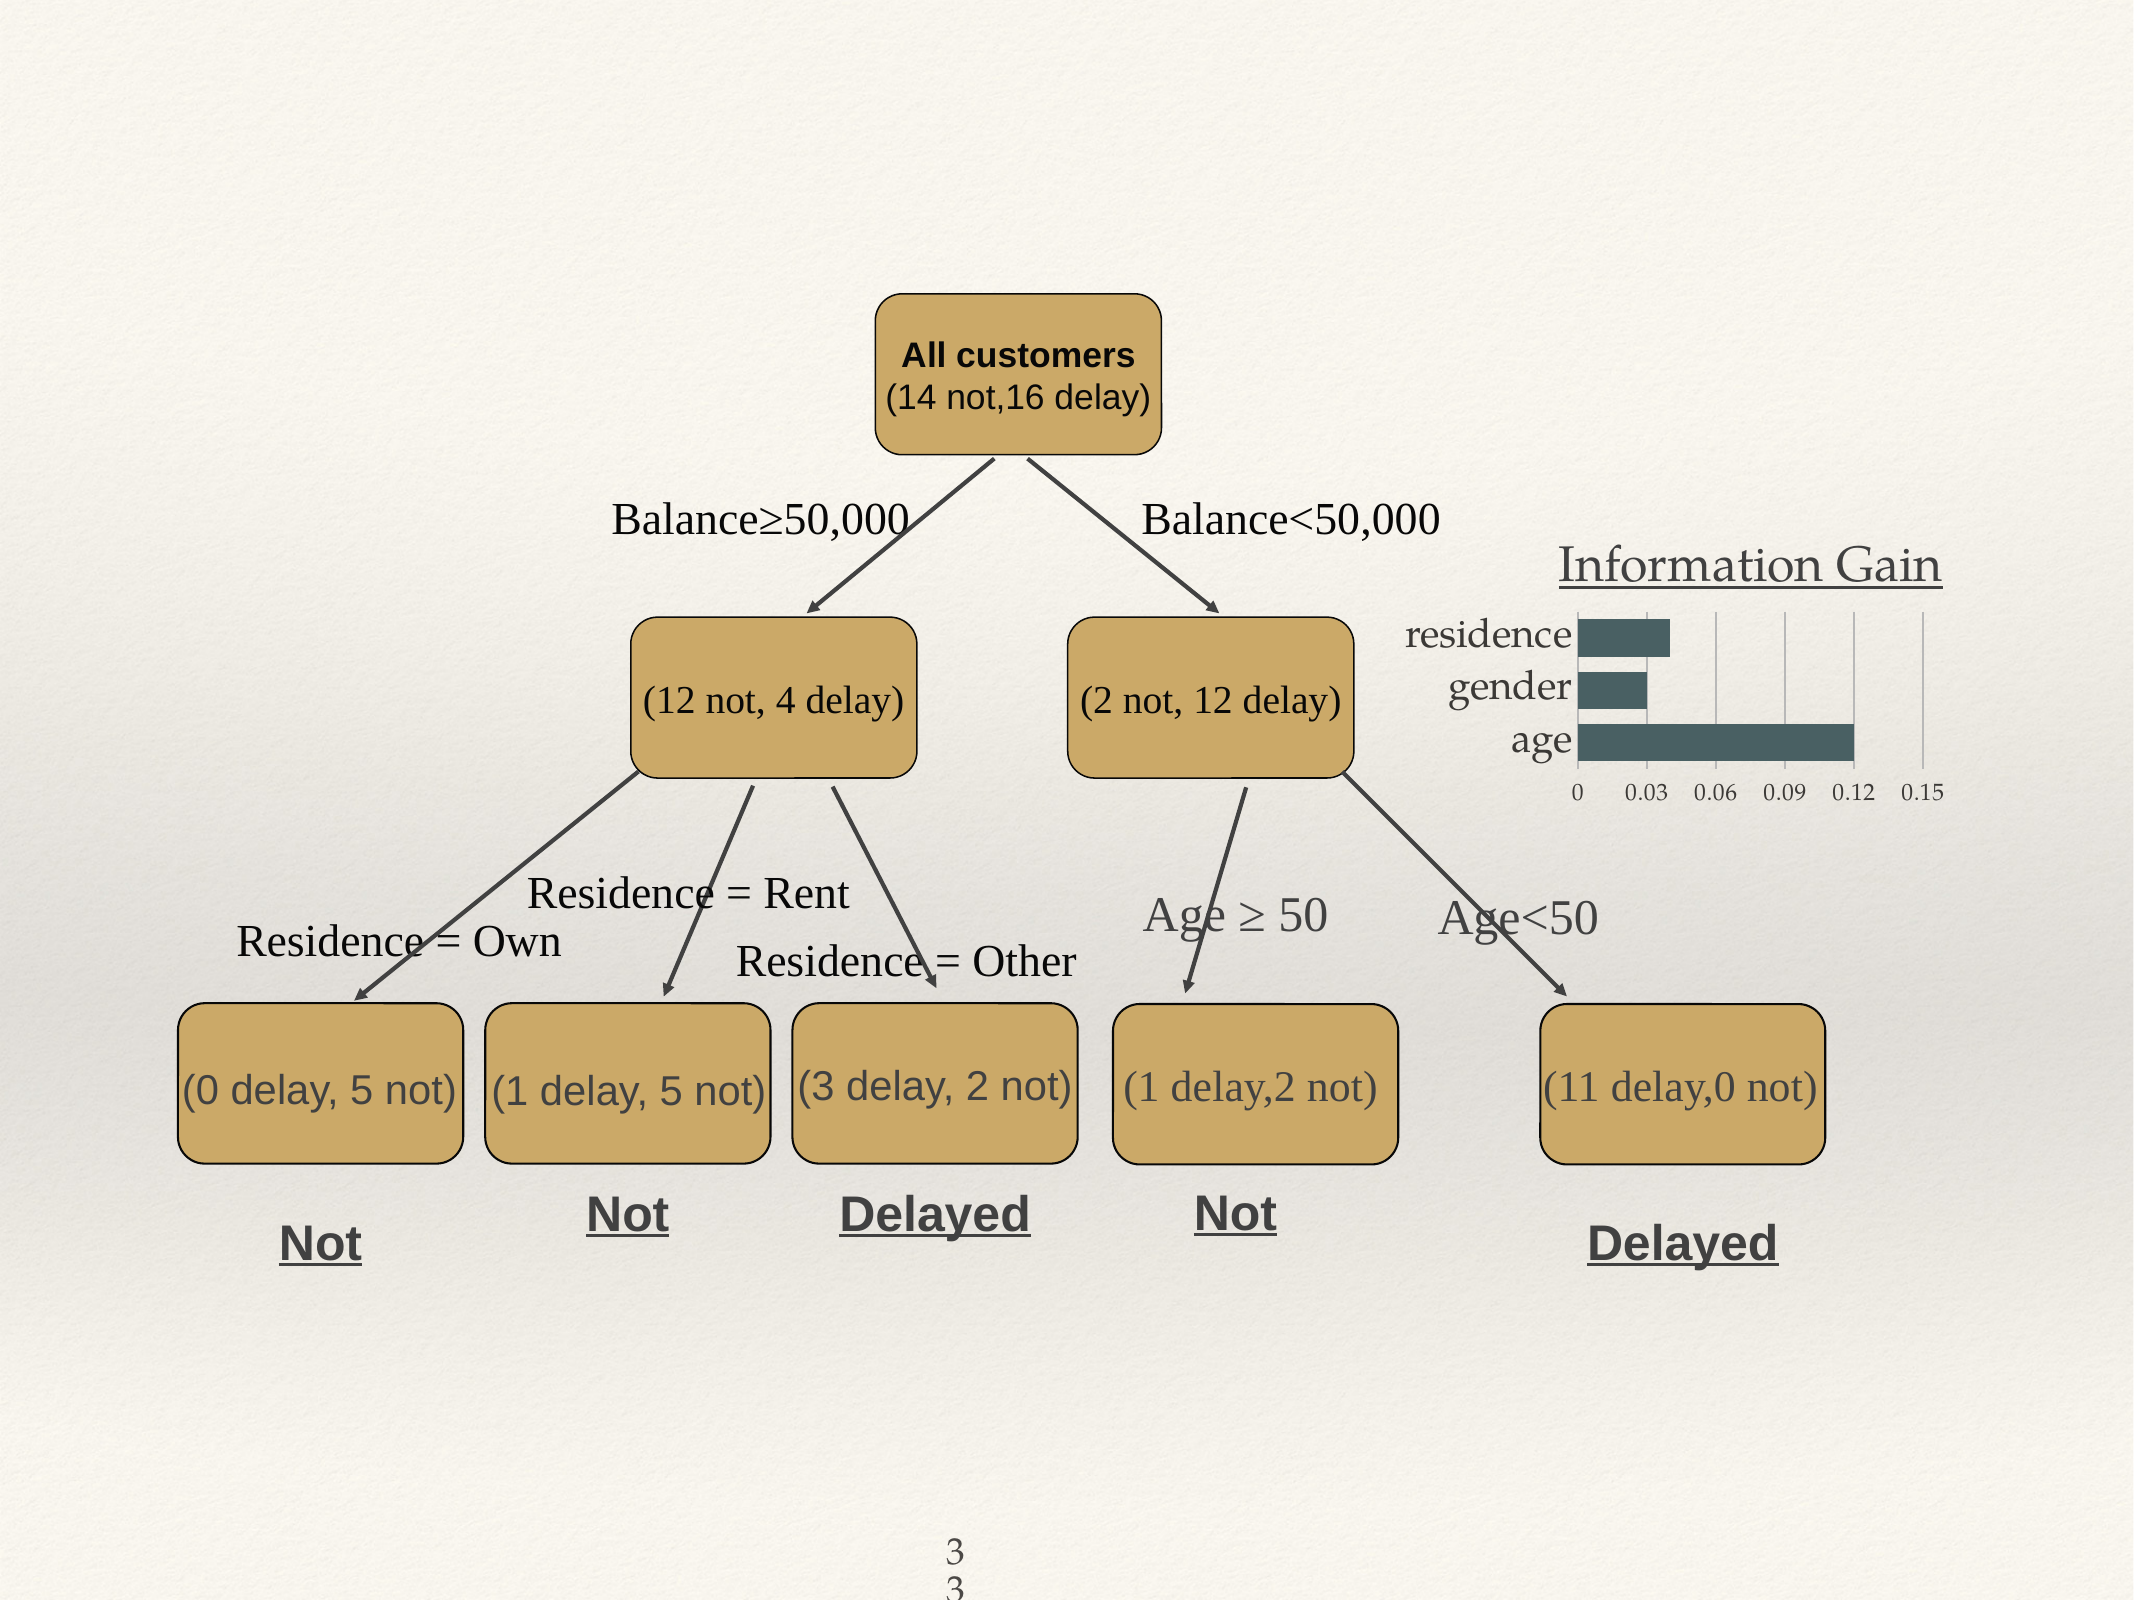

All customers
(14 not,16 delay)

Balance≥50,000
Balance<50,000
Information Gain

### Chart

| Category | Series1 |
|---|---|
| residence | 0.04 |
| gender | 0.03 |
| age | 0.12 |
(12 not, 4 delay)

(2 not, 12 delay)

Residence = Own
Residence = Other

Residence = Rent

Age ≥ 50
Age<50

(0 delay, 5 not)

(1 delay, 5 not)

(3 delay, 2 not)

(1 delay,2 not)

(11 delay,0 not)
Not
Not
Not
Delayed
Delayed
33